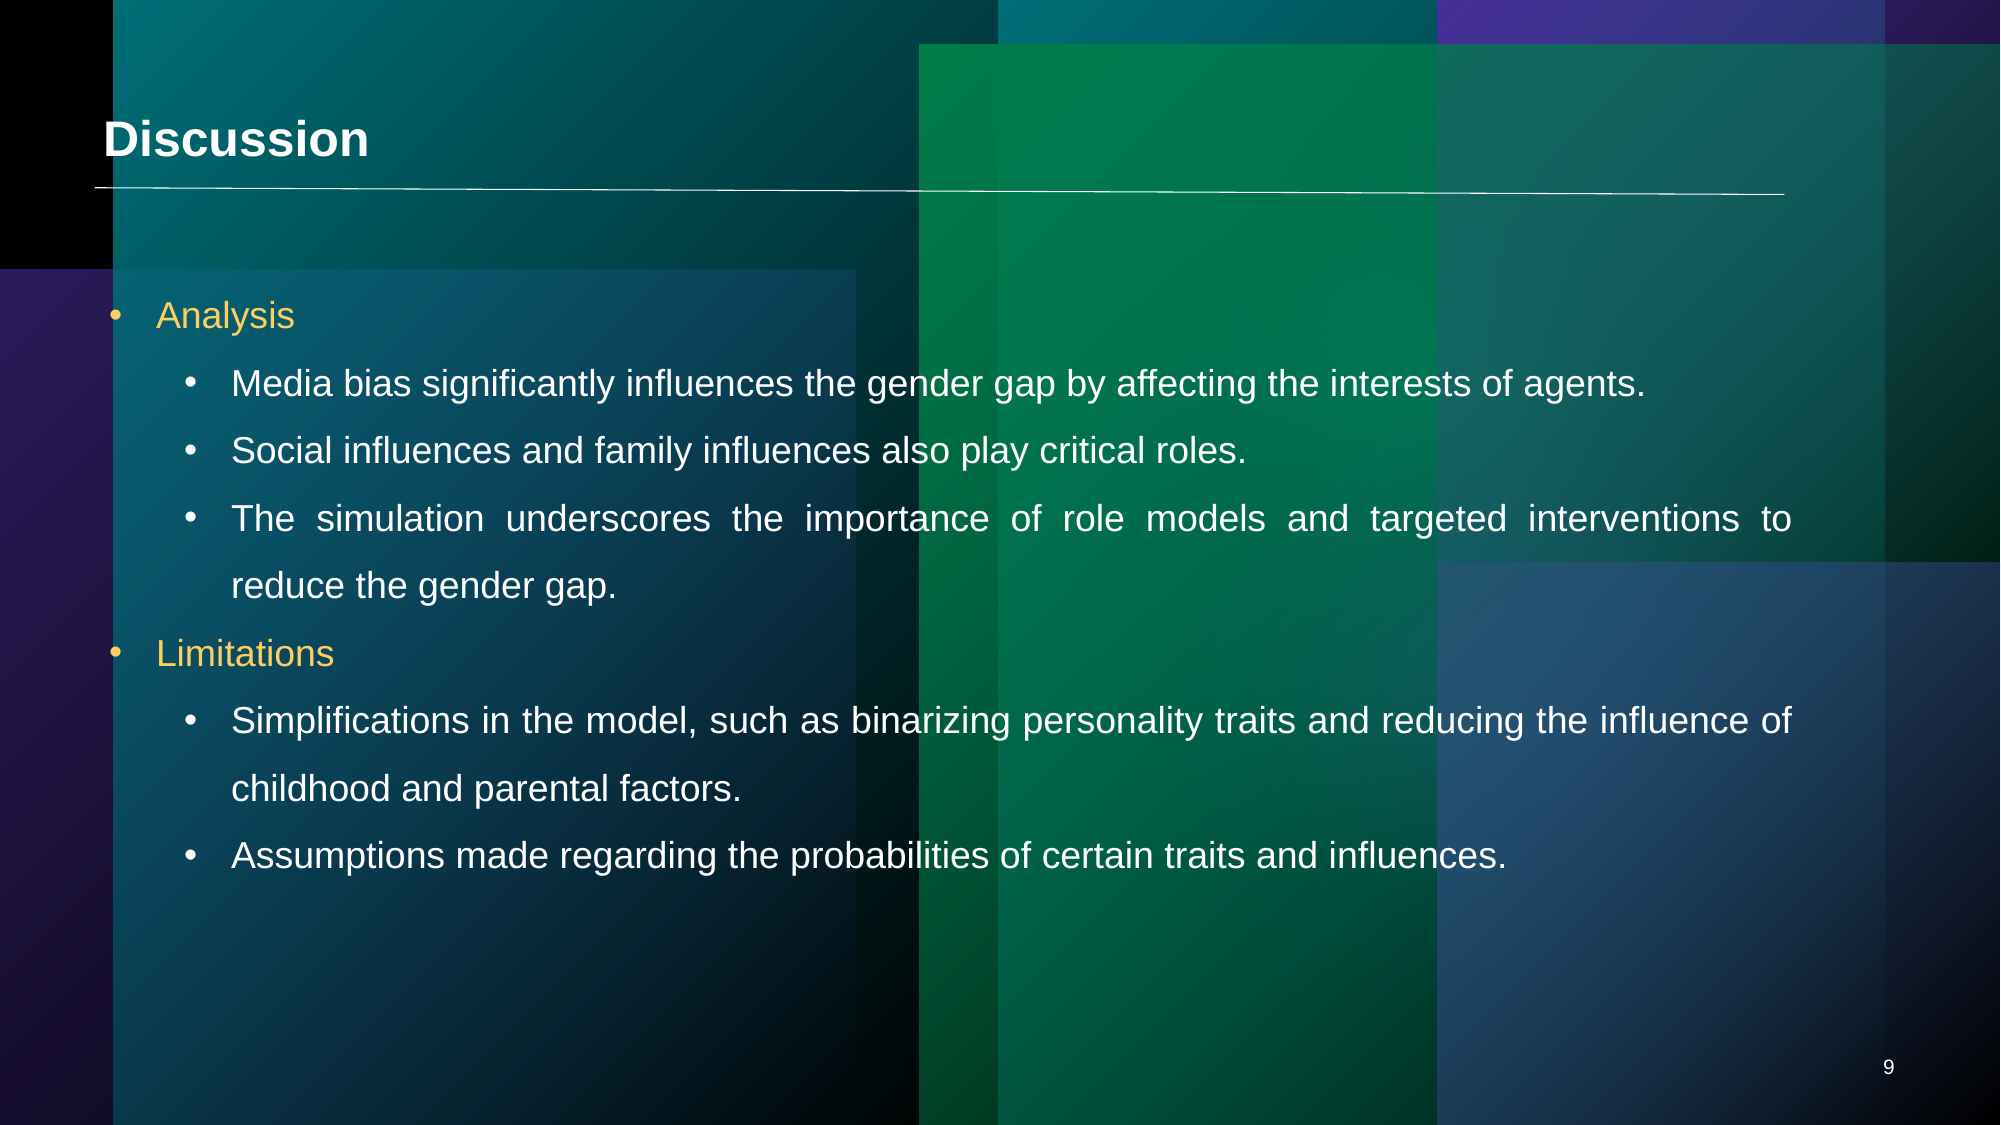

Discussion
Analysis
Media bias significantly influences the gender gap by affecting the interests of agents.
Social influences and family influences also play critical roles.
The simulation underscores the importance of role models and targeted interventions to reduce the gender gap.
Limitations
Simplifications in the model, such as binarizing personality traits and reducing the influence of childhood and parental factors.
Assumptions made regarding the probabilities of certain traits and influences.

9